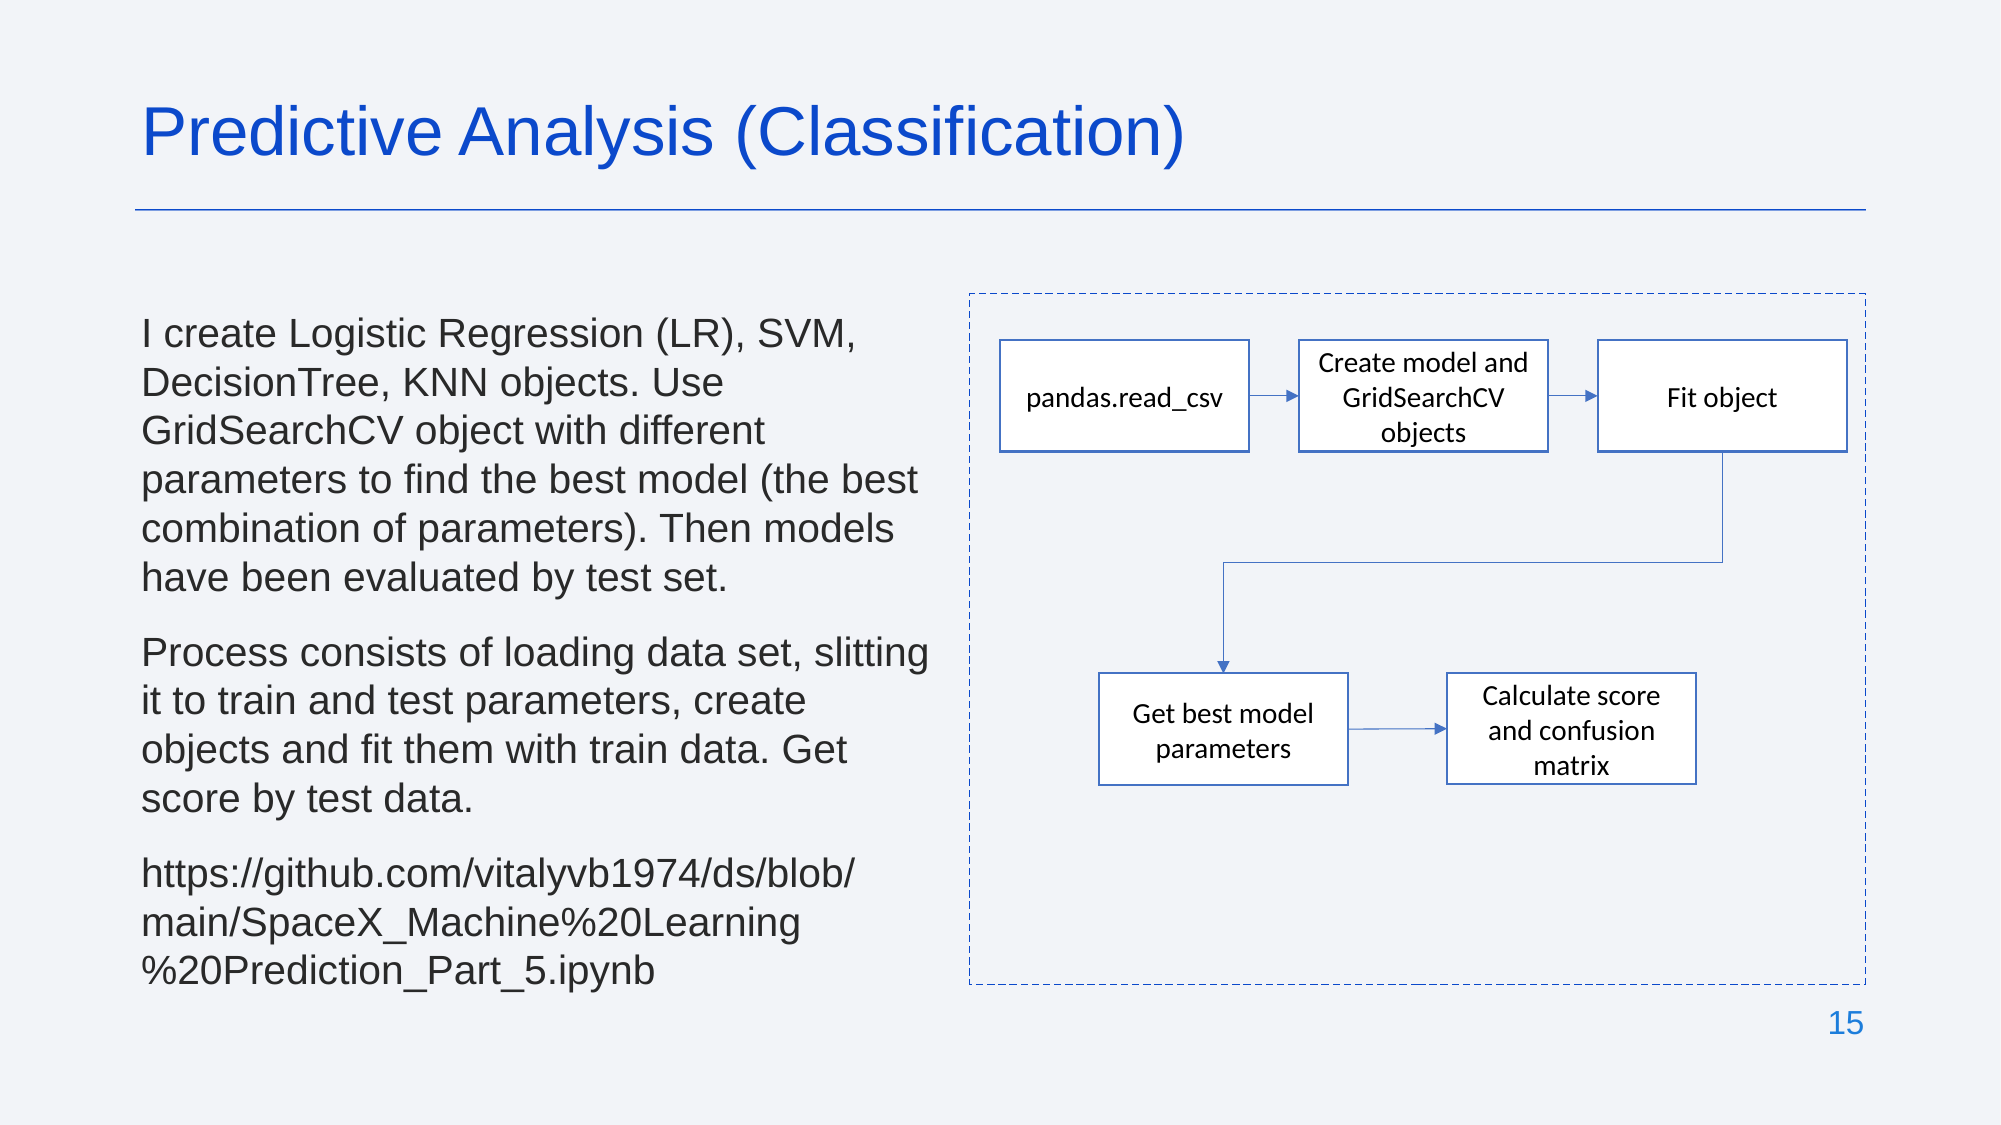

Predictive Analysis (Classification)

I create Logistic Regression (LR), SVM, DecisionTree, KNN objects. Use GridSearchCV object with different parameters to find the best model (the best combination of parameters). Then models have been evaluated by test set.
Process consists of loading data set, slitting it to train and test parameters, create objects and fit them with train data. Get score by test data.
https://github.com/vitalyvb1974/ds/blob/main/SpaceX_Machine%20Learning%20Prediction_Part_5.ipynb
Fit object
pandas.read_csv
Create model and GridSearchCV objects
Get best model parameters
Calculate score and confusion matrix
15